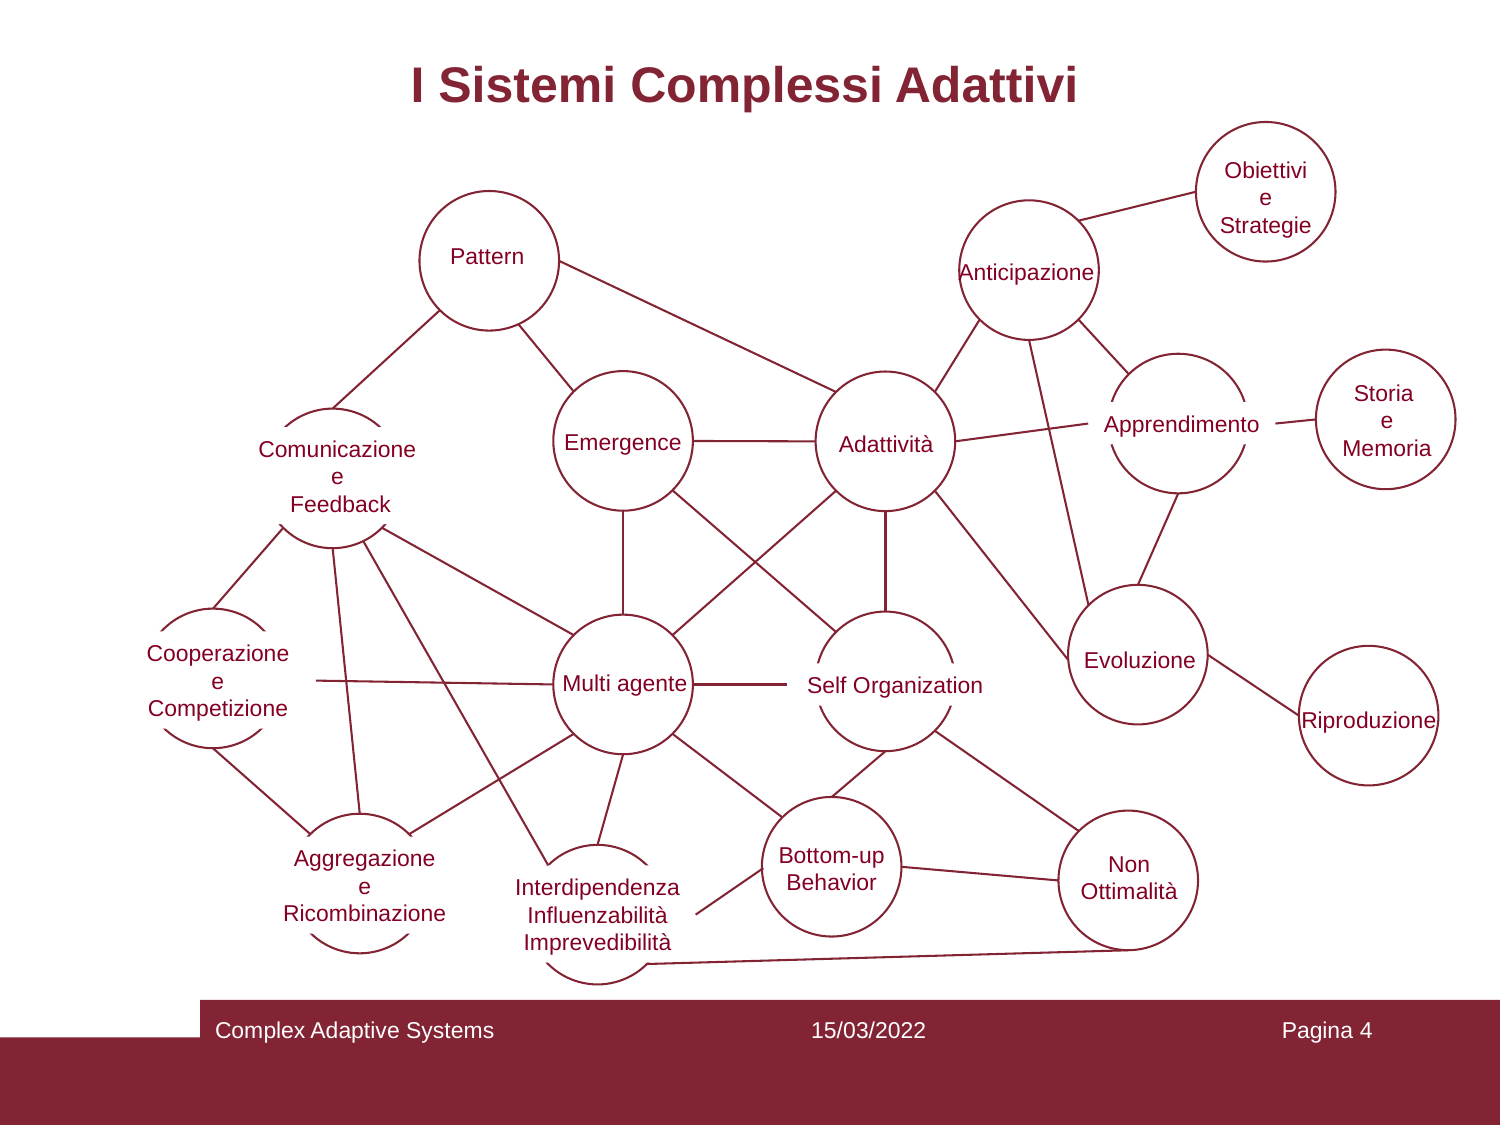

# I Sistemi Complessi Adattivi

Obiettivi e Strategie

Pattern

Anticipazione

Apprendimento

Evoluzione

Storia
e Memoria

Emergence

Adattività

Comunicazione
e
Feedback

Cooperazione
e
Competizione

Interdipendenza
Influenzabilità
Imprevedibilità

Aggregazione
e
Ricombinazione

Self Organization

Multi agente

Riproduzione

Non Ottimalità

Bottom-up
Behavior
Complex Adaptive Systems
15/03/2022
Pagina 4